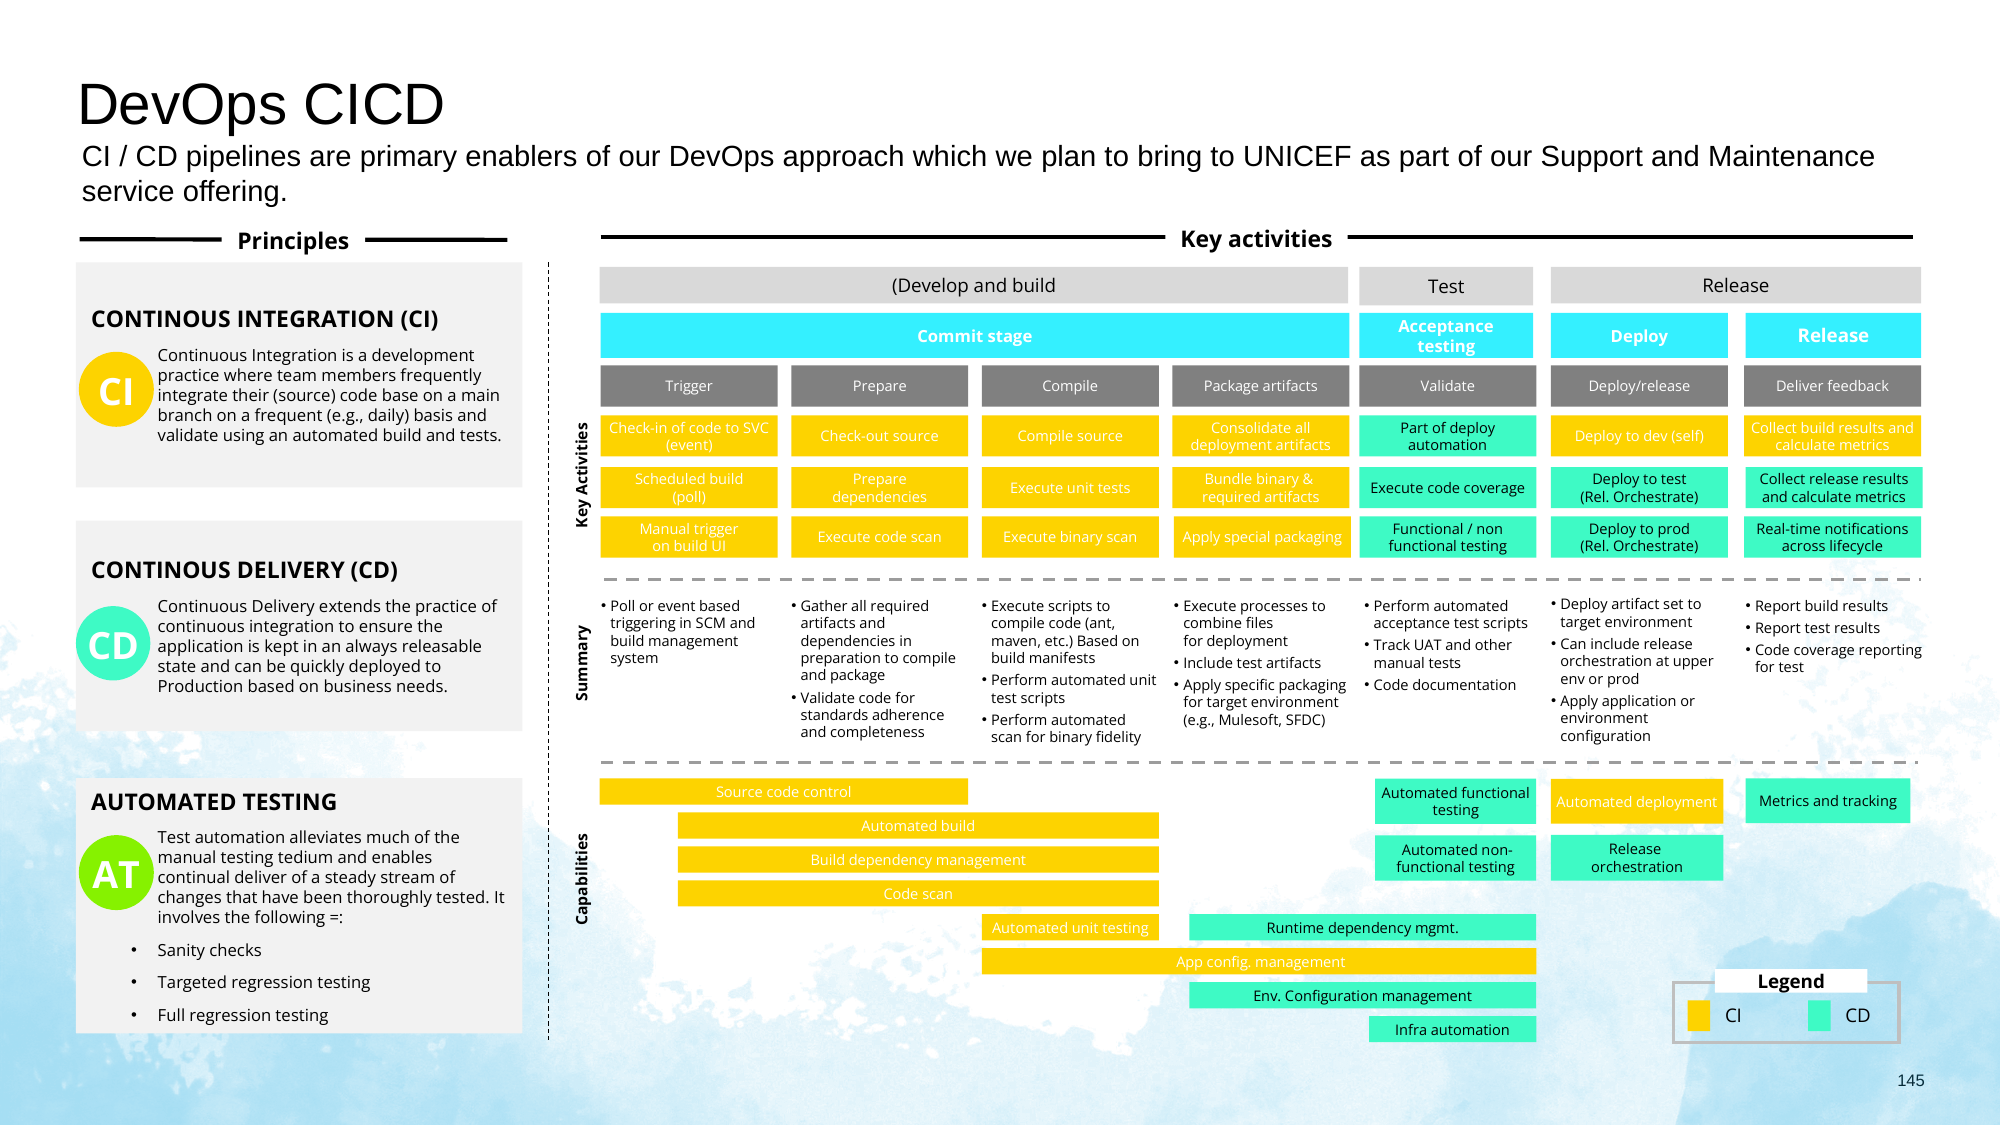

# DevOps CICD
CI / CD pipelines are primary enablers of our DevOps approach which we plan to bring to UNICEF as part of our Support and Maintenance service offering.
Key activities
Principles
CONTINOUS INTEGRATION (CI)
Continuous Integration is a development practice where team members frequently integrate their (source) code base on a main branch on a frequent (e.g., daily) basis and validate using an automated build and tests.
(Develop and build
Test
Release
Commit stage
Acceptance testing
Deploy
Release
CI
Trigger
Prepare
Compile
Package artifacts
Validate
Deploy/release
Deliver feedback
Check-in of code to SVC (event)
Check-out source
Compile source
Consolidate all deployment artifacts
Part of deploy automation
Deploy to dev (self)
Collect build results and calculate metrics
Key Activities
Scheduled build
(poll)
Prepare
dependencies
Execute unit tests
Bundle binary &
required artifacts
Execute code coverage
Deploy to test
(Rel. Orchestrate)
Collect release results and calculate metrics
Manual trigger
on build UI
Execute code scan
Execute binary scan
Apply special packaging
Functional / non functional testing
Deploy to prod
(Rel. Orchestrate)
Real-time notifications across lifecycle
CONTINOUS DELIVERY (CD)
Continuous Delivery extends the practice of continuous integration to ensure the application is kept in an always releasable state and can be quickly deployed to Production based on business needs.
Deploy artifact set to target environment
Can include release orchestration at upper env or prod
Apply application or environment configuration
Poll or event based triggering in SCM and build management system
Execute scripts to compile code (ant, maven, etc.) Based on build manifests
Perform automated unit test scripts
Perform automated scan for binary fidelity
Execute processes to combine files
for deployment
Include test artifacts
Apply specific packaging for target environment (e.g., Mulesoft, SFDC)
Perform automated acceptance test scripts
Track UAT and other manual tests
Code documentation
Report build results
Report test results
Code coverage reporting for test
Gather all required artifacts and dependencies in preparation to compile and package
Validate code for
standards adherence
and completeness
CD
Summary
AUTOMATED TESTING
Test automation alleviates much of the manual testing tedium and enables continual deliver of a steady stream of changes that have been thoroughly tested. It involves the following =:
Sanity checks
Targeted regression testing
Full regression testing
Source code control
Automated functional testing
Metrics and tracking
Automated deployment
Automated build
Release
orchestration
AT
 Automated non-functional testing
Build dependency management
Capabilities
Code scan
Automated unit testing
Runtime dependency mgmt.
 App config. management
Legend
Env. Configuration management

CI
CD

Infra automation